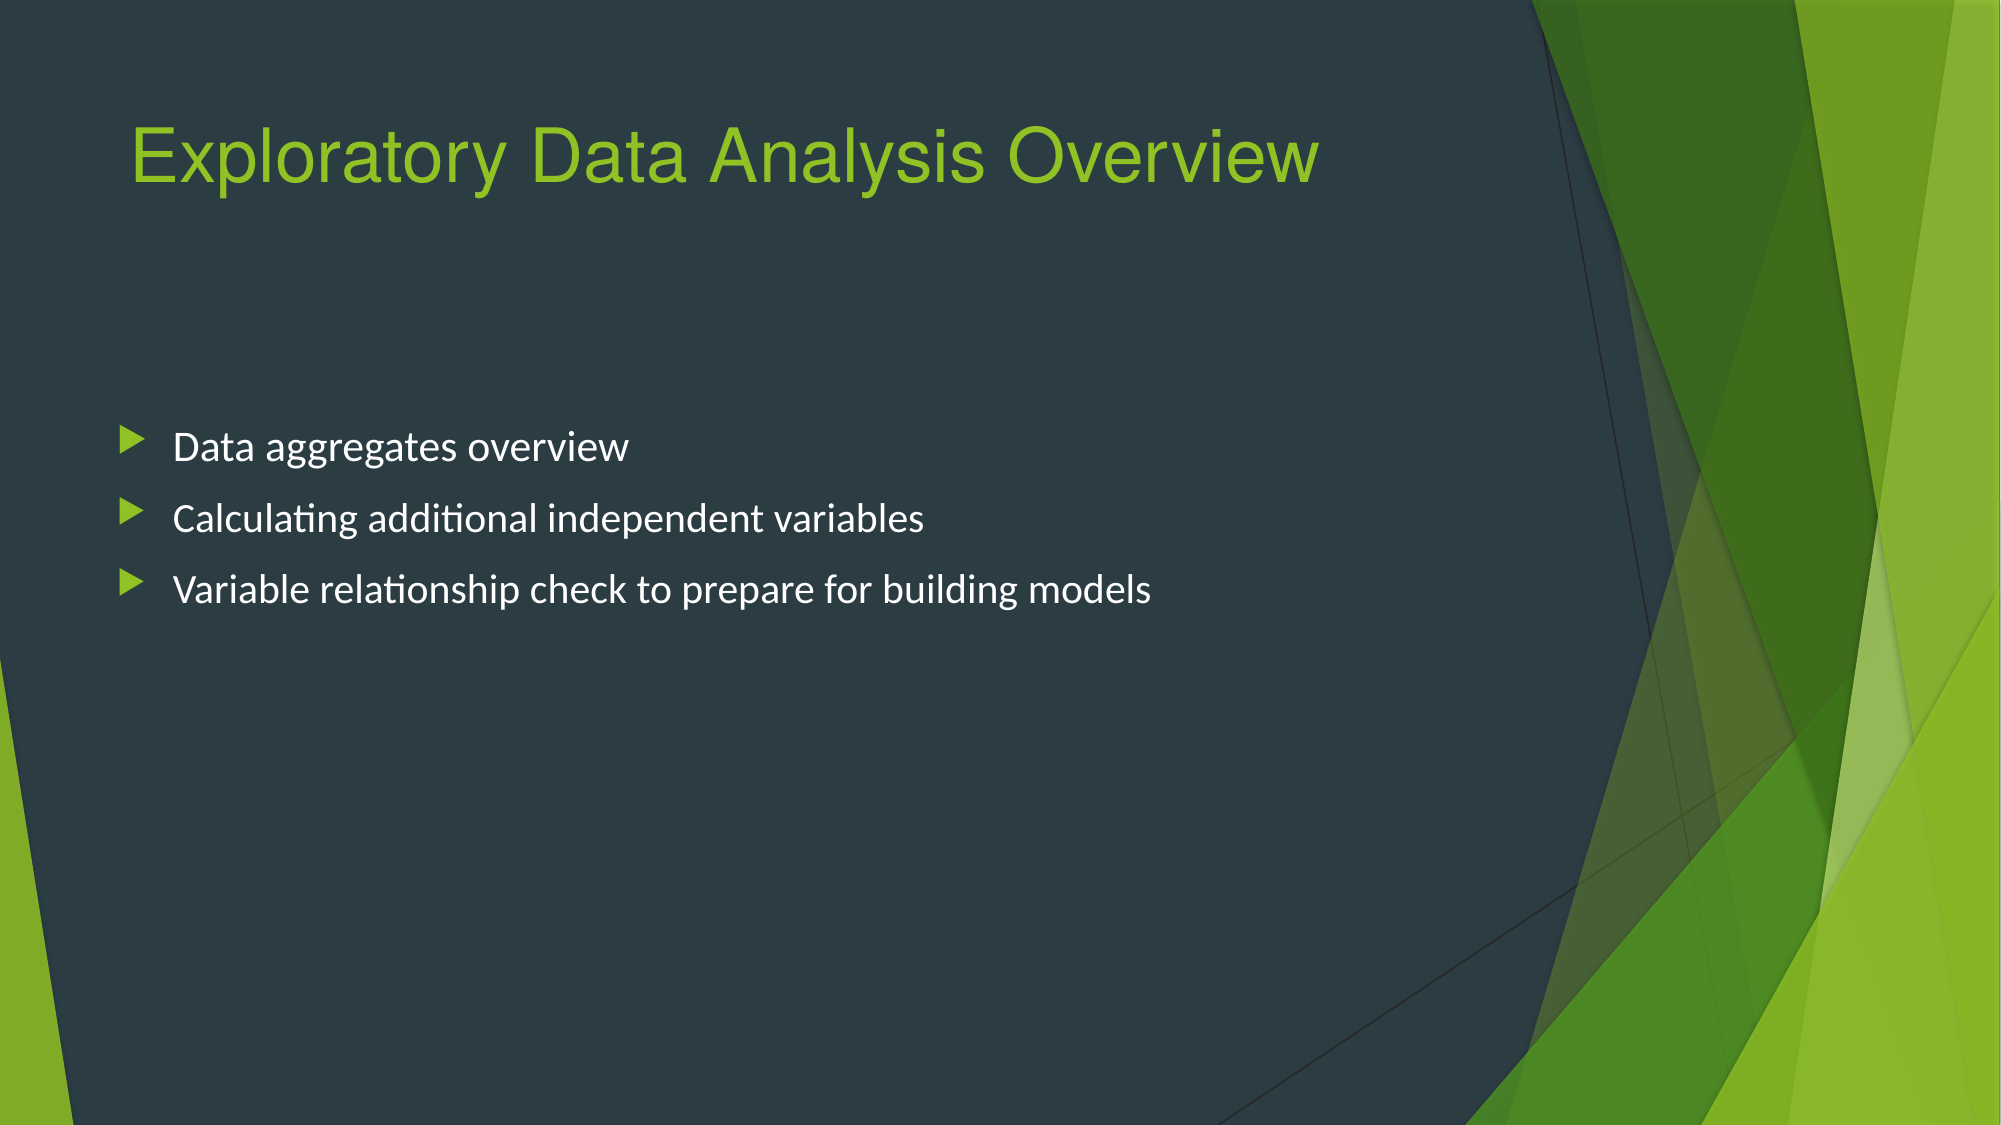

# Exploratory Data Analysis Overview
Data aggregates overview
Calculating additional independent variables
Variable relationship check to prepare for building models